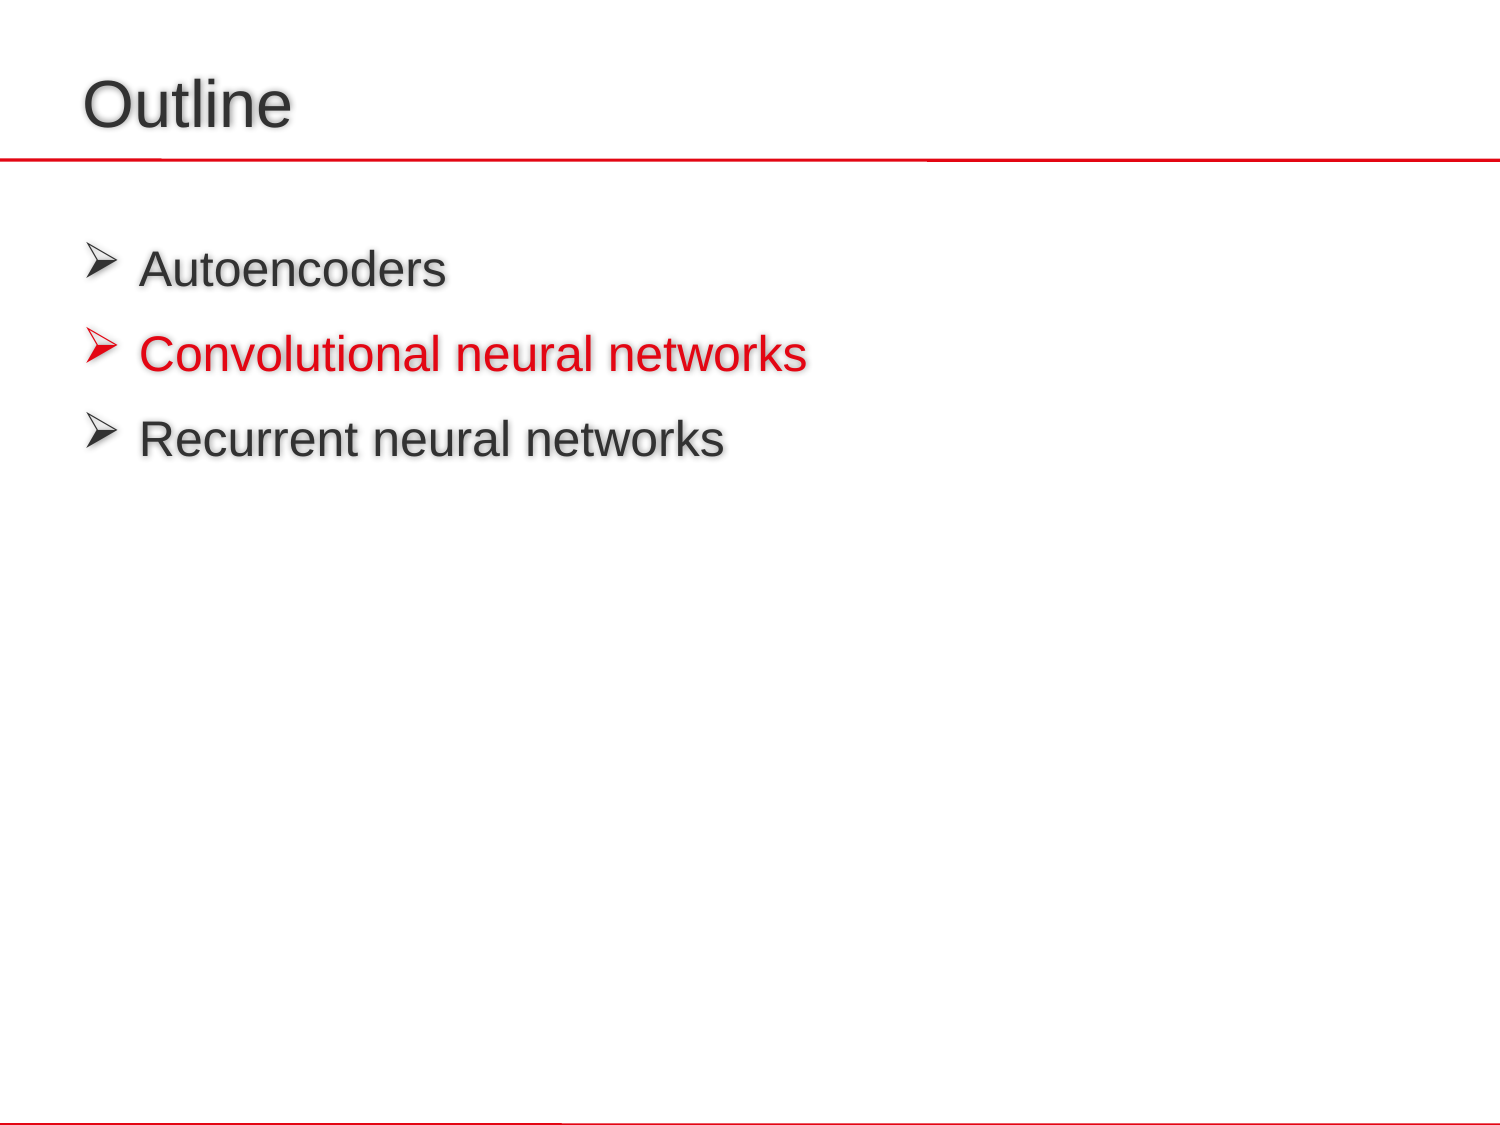

# Outline
Autoencoders
Convolutional neural networks
Recurrent neural networks